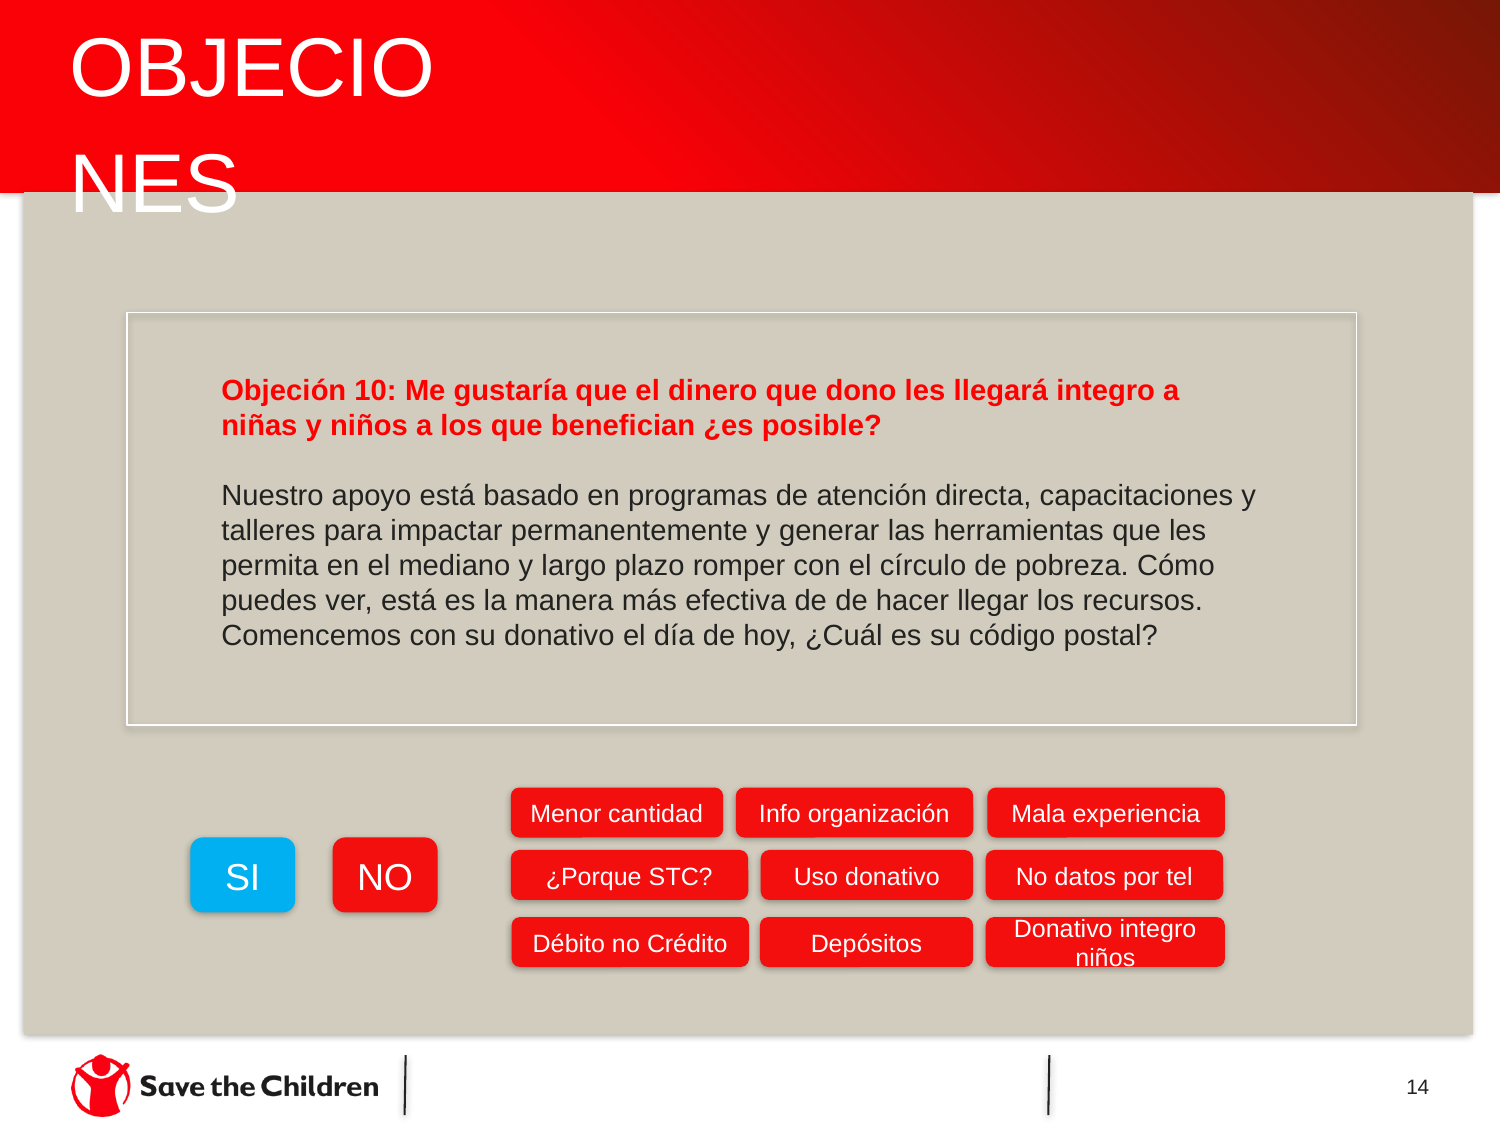

# OBJECIONES

Objeción 10: Me gustaría que el dinero que dono les llegará integro a niñas y niños a los que benefician ¿es posible?

Nuestro apoyo está basado en programas de atención directa, capacitaciones y talleres para impactar permanentemente y generar las herramientas que les permita en el mediano y largo plazo romper con el círculo de pobreza. Cómo puedes ver, está es la manera más efectiva de de hacer llegar los recursos. Comencemos con su donativo el día de hoy, ¿Cuál es su código postal?

Menor cantidad
Info organización
Mala experiencia
SI
NO
¿Porque STC?
Uso donativo
No datos por tel
Débito no Crédito
Depósitos
Donativo integro niños
14